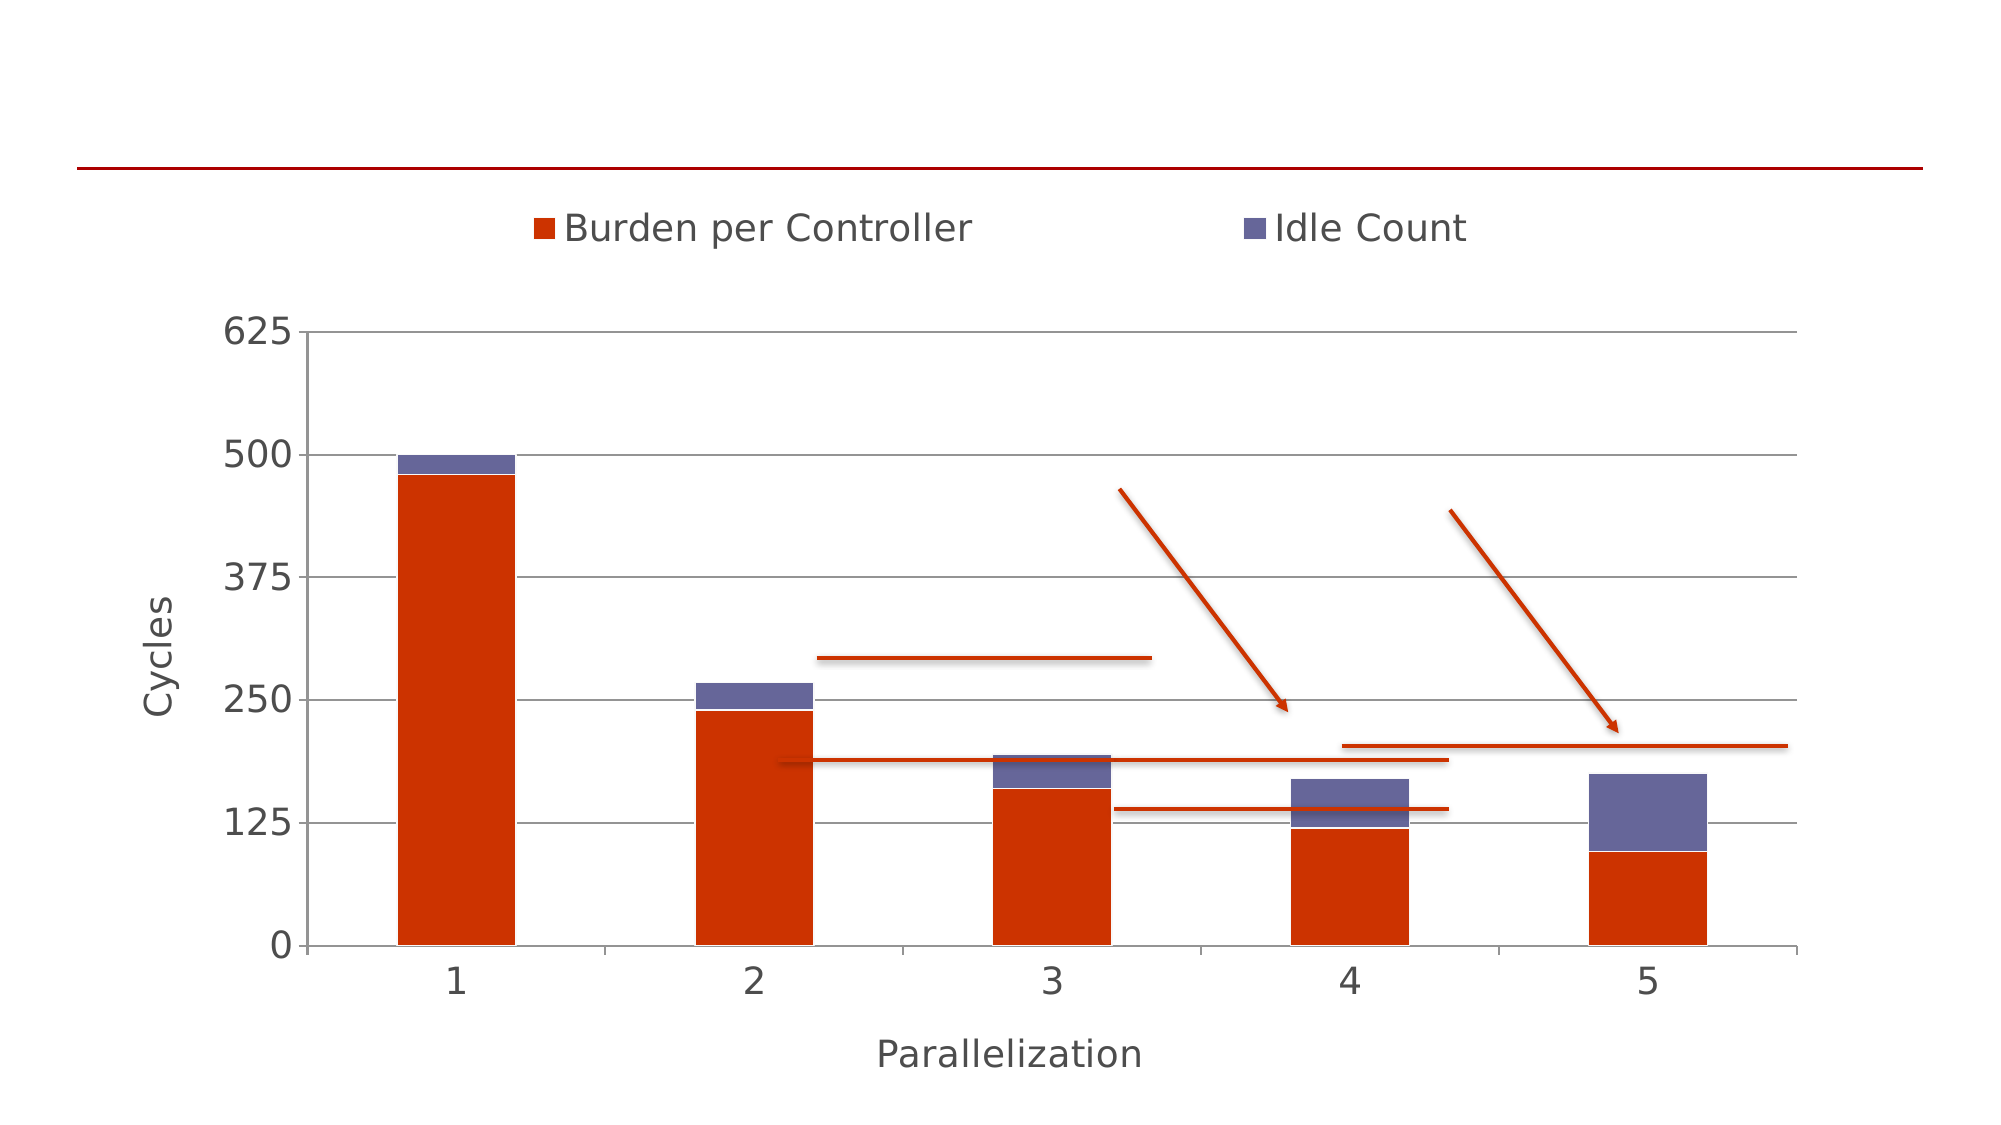

#

### Chart

| Category | Burden per Controller | Idle Count |
|---|---|---|
| 1 | 480.0 | 20.0 |
| 2 | 240.0 | 28.0 |
| 3 | 160.0 | 35.0 |
| 4 | 120.0 | 50.0 |
| 5 | 96.0 | 80.0 |

111